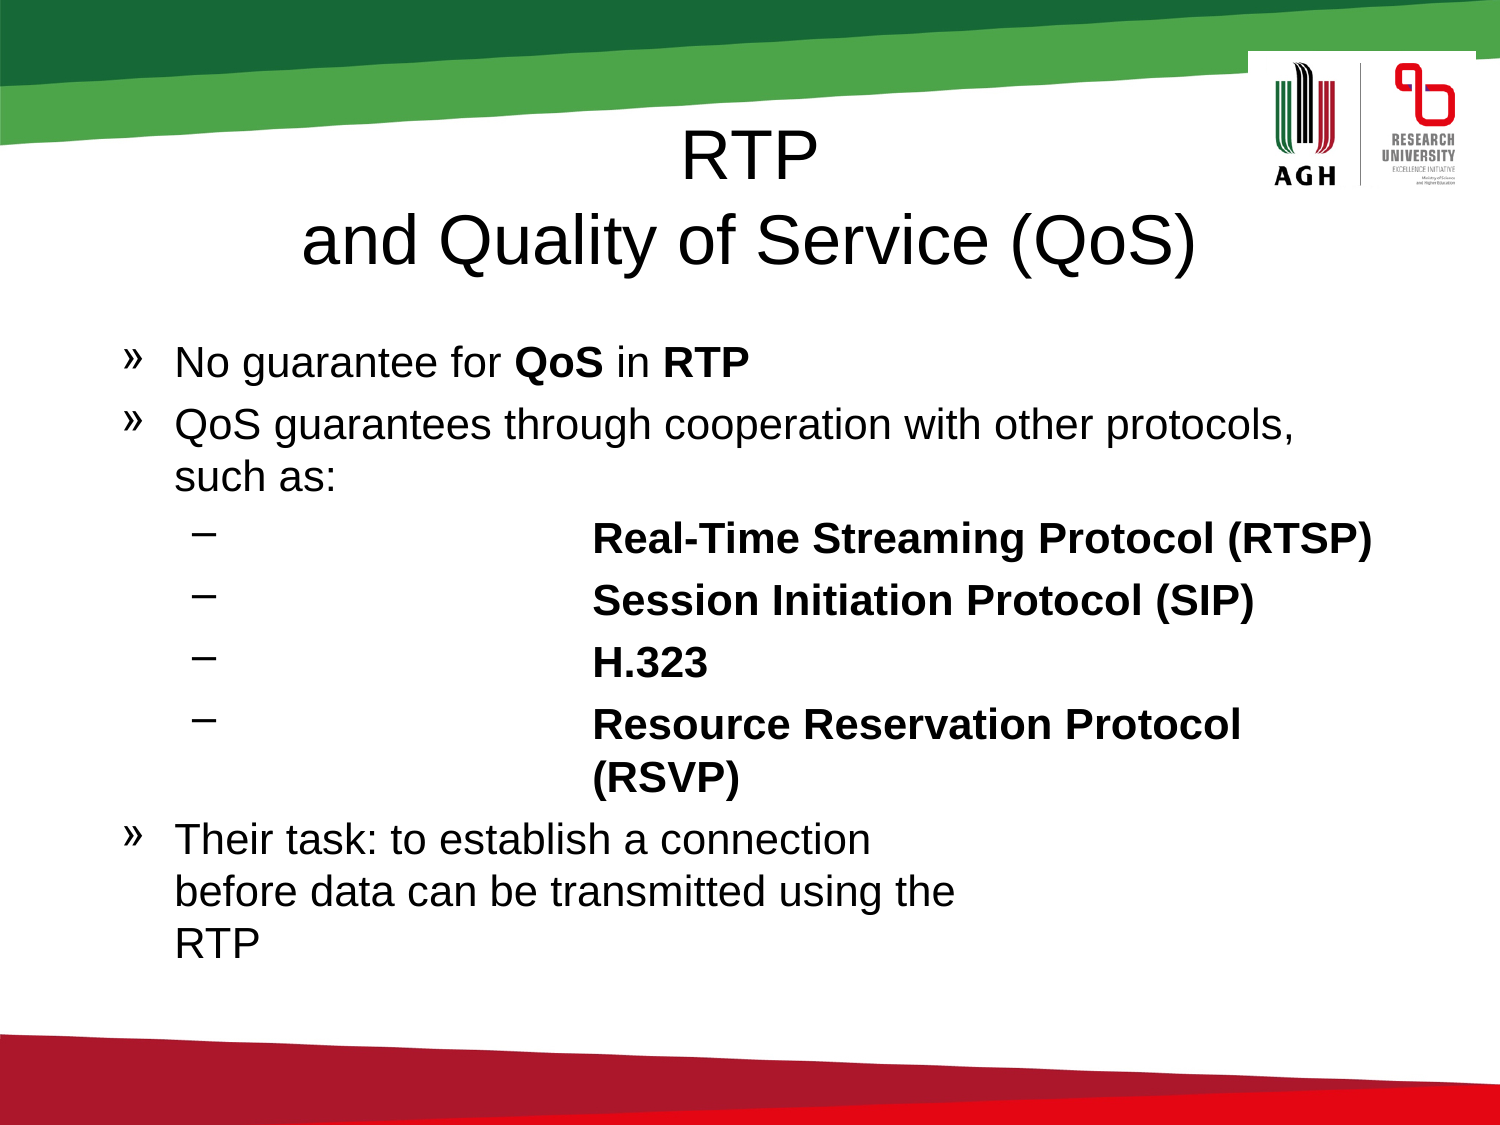

# RTP and Quality of Service (QoS)
No guarantee for QoS in RTP
QoS guarantees through cooperation with other protocols, such as:
Real-Time Streaming Protocol (RTSP)
Session Initiation Protocol (SIP)
H.323
Resource Reservation Protocol (RSVP)
Their task: to establish a connection
before data can be transmitted using the
RTP